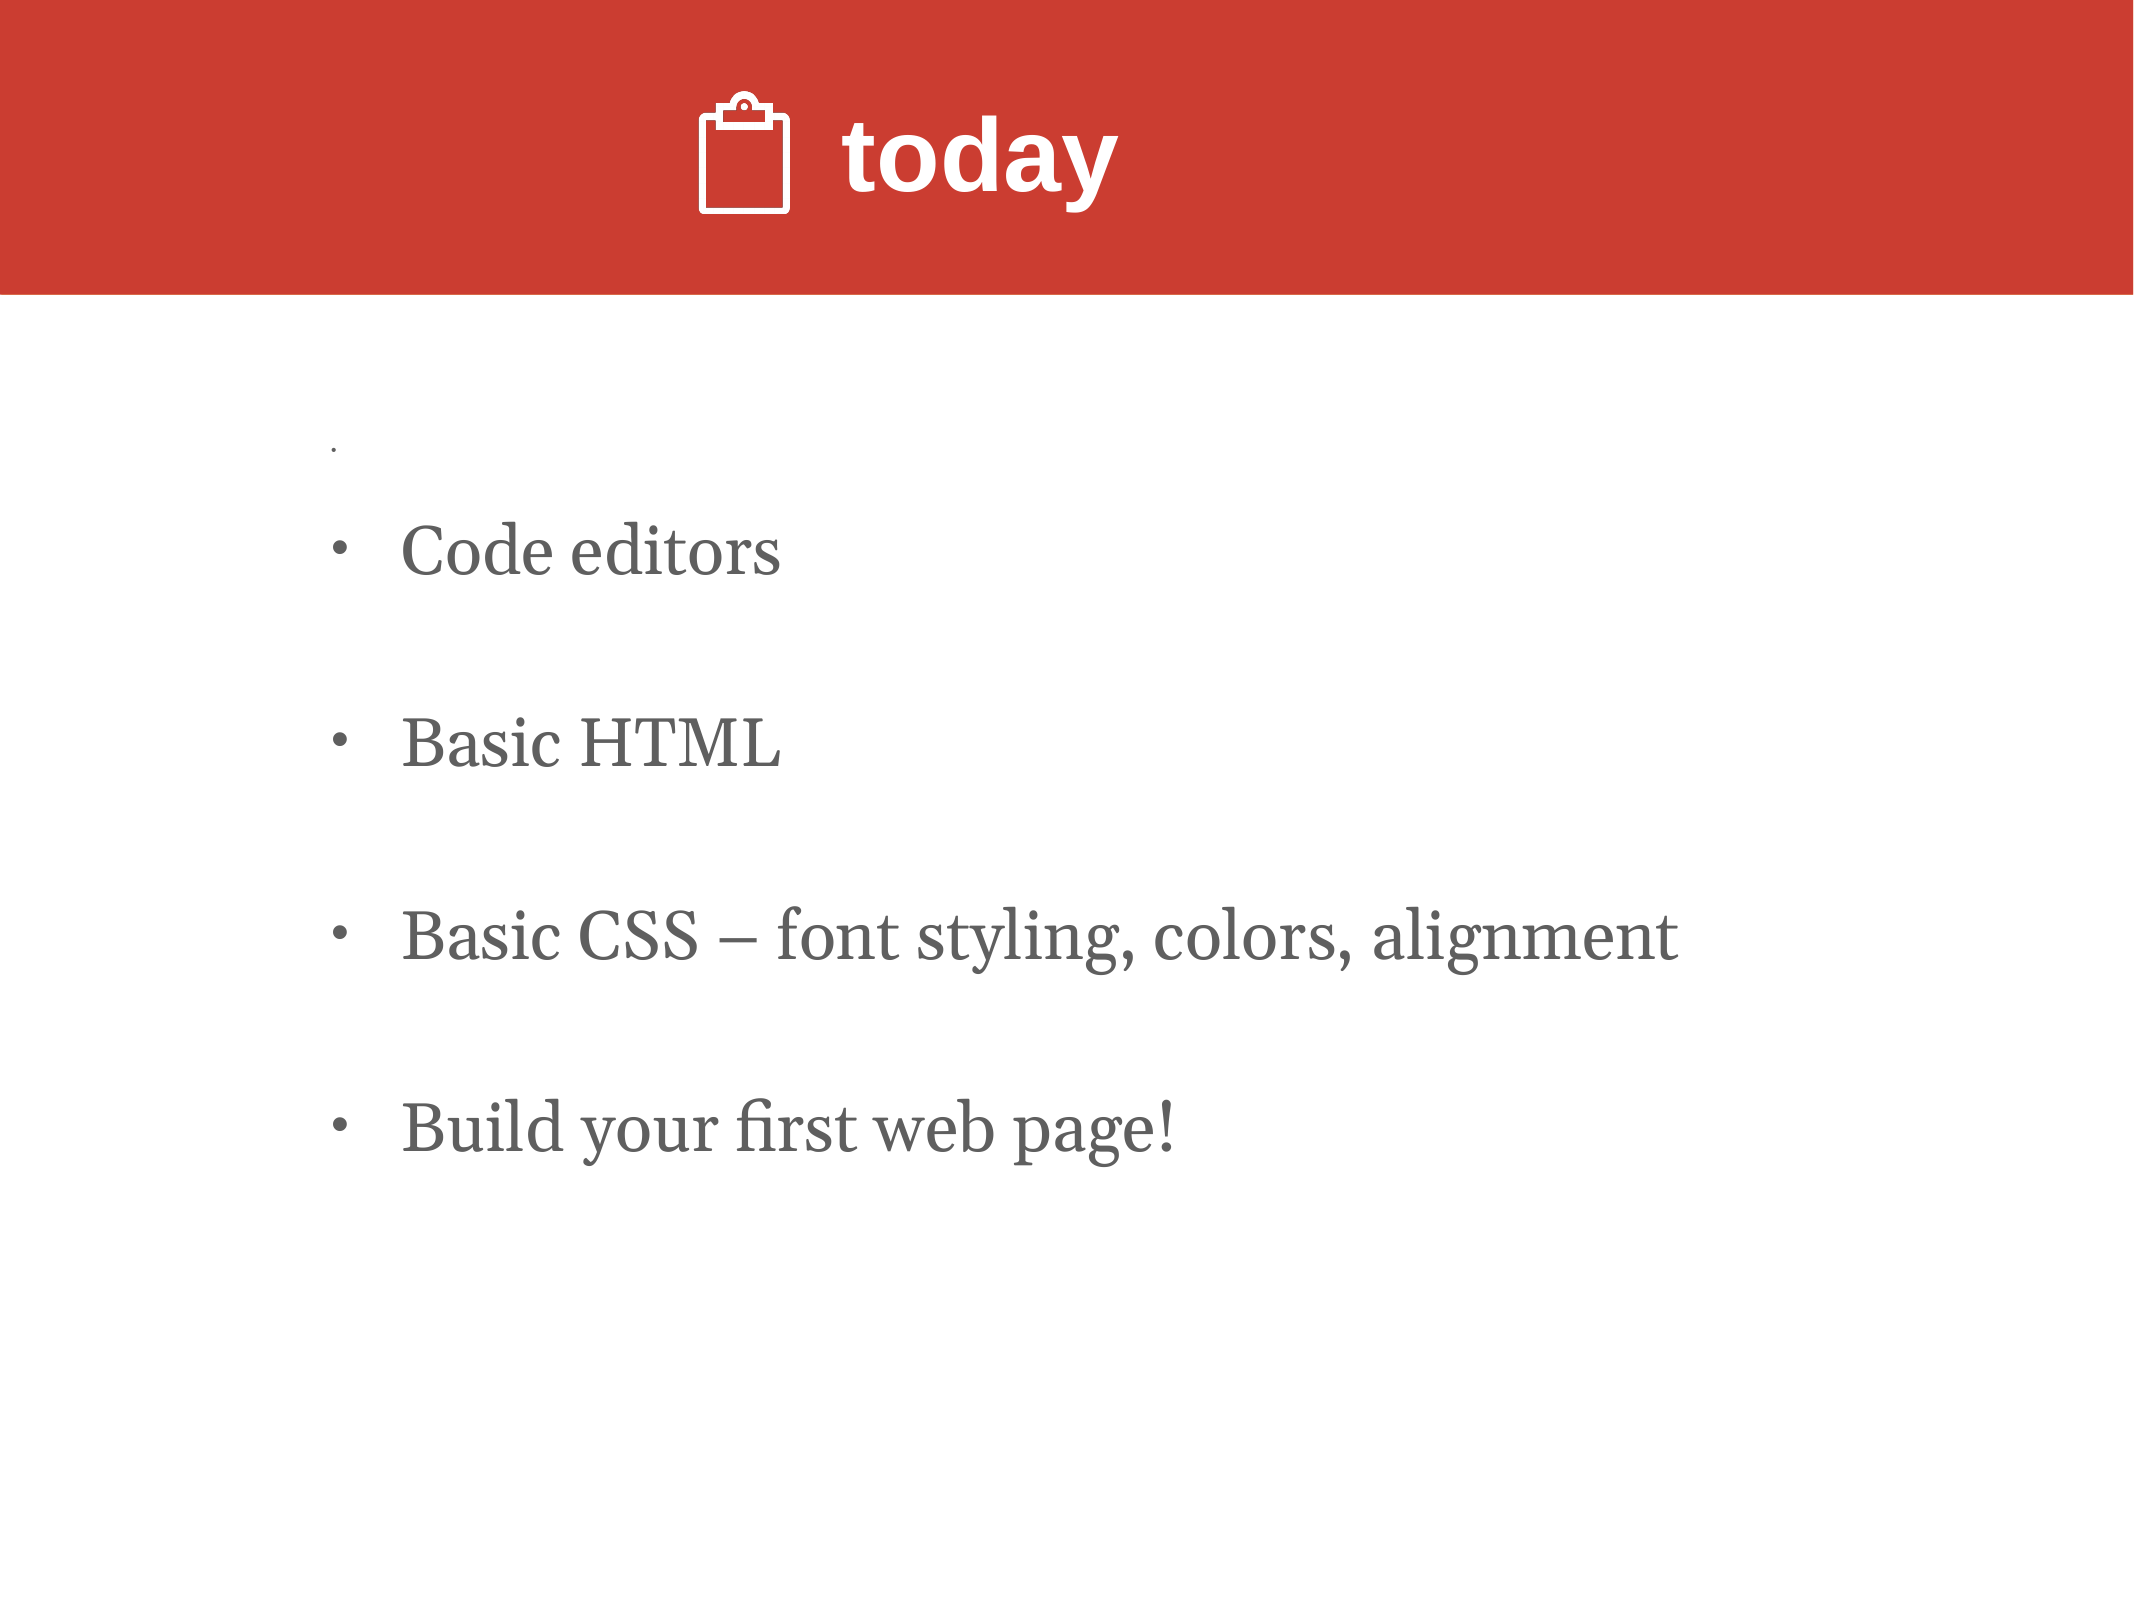

# today

Code editors

Basic HTML

Basic CSS – font styling, colors, alignment

Build your first web page!